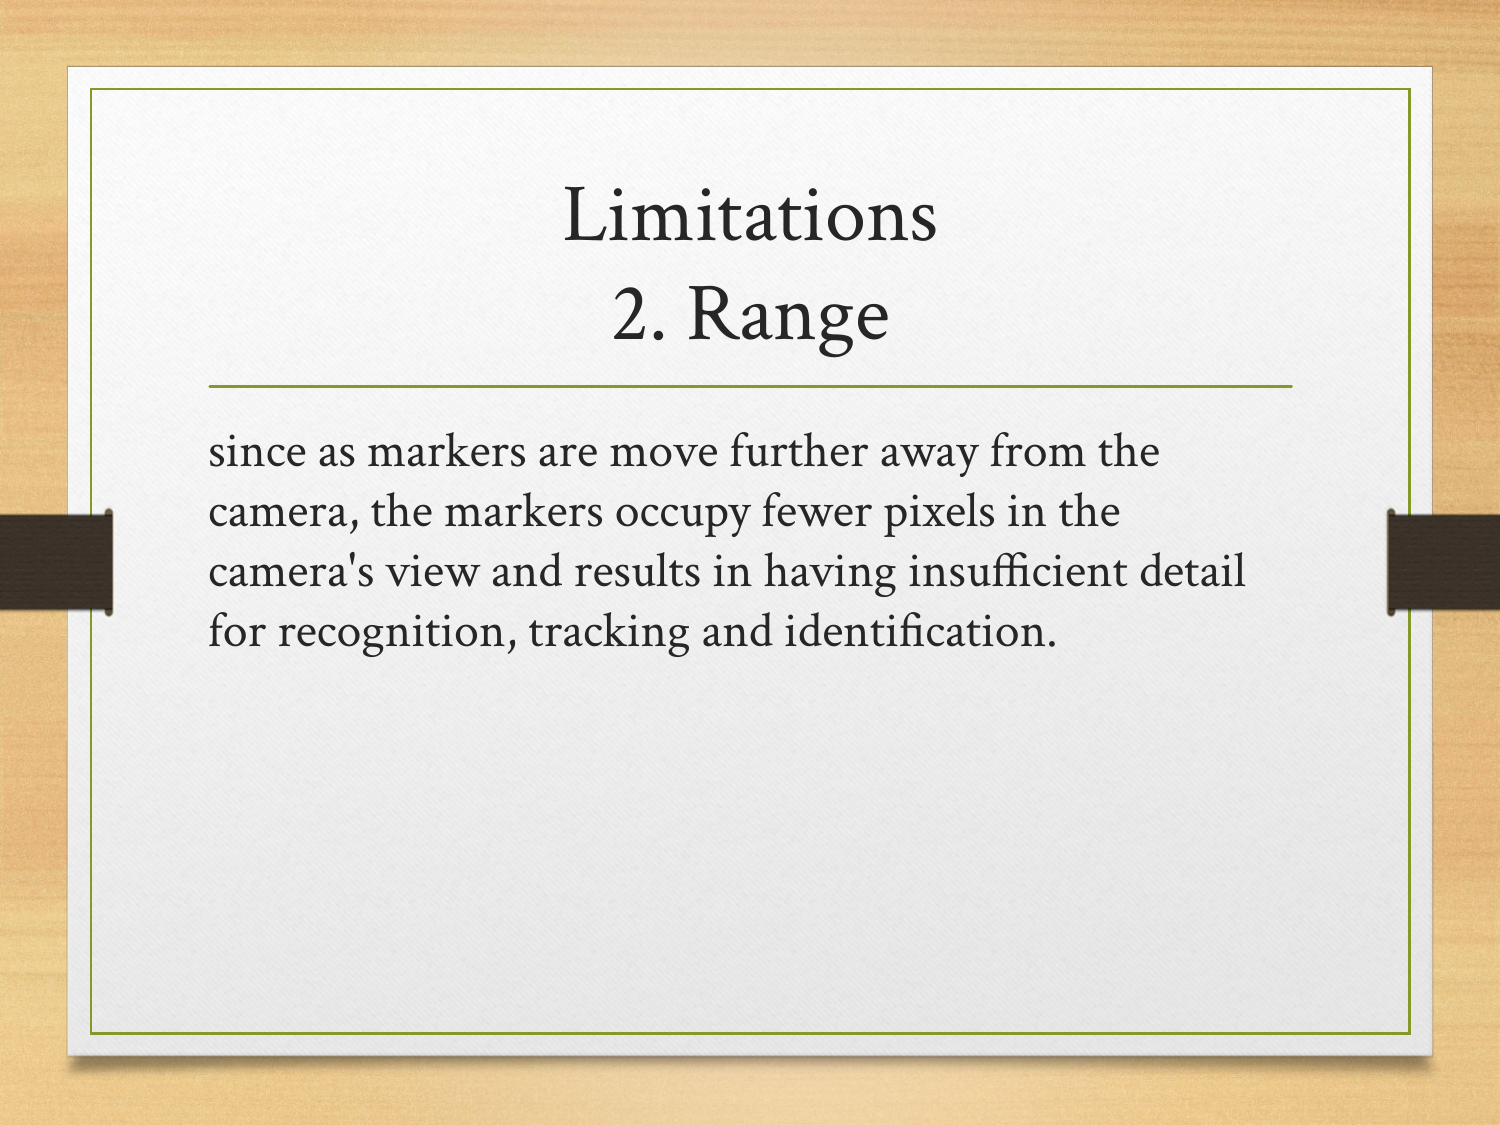

# Limitations 2. Range
since as markers are move further away from the camera, the markers occupy fewer pixels in the camera's view and results in having insufficient detail for recognition, tracking and identification.